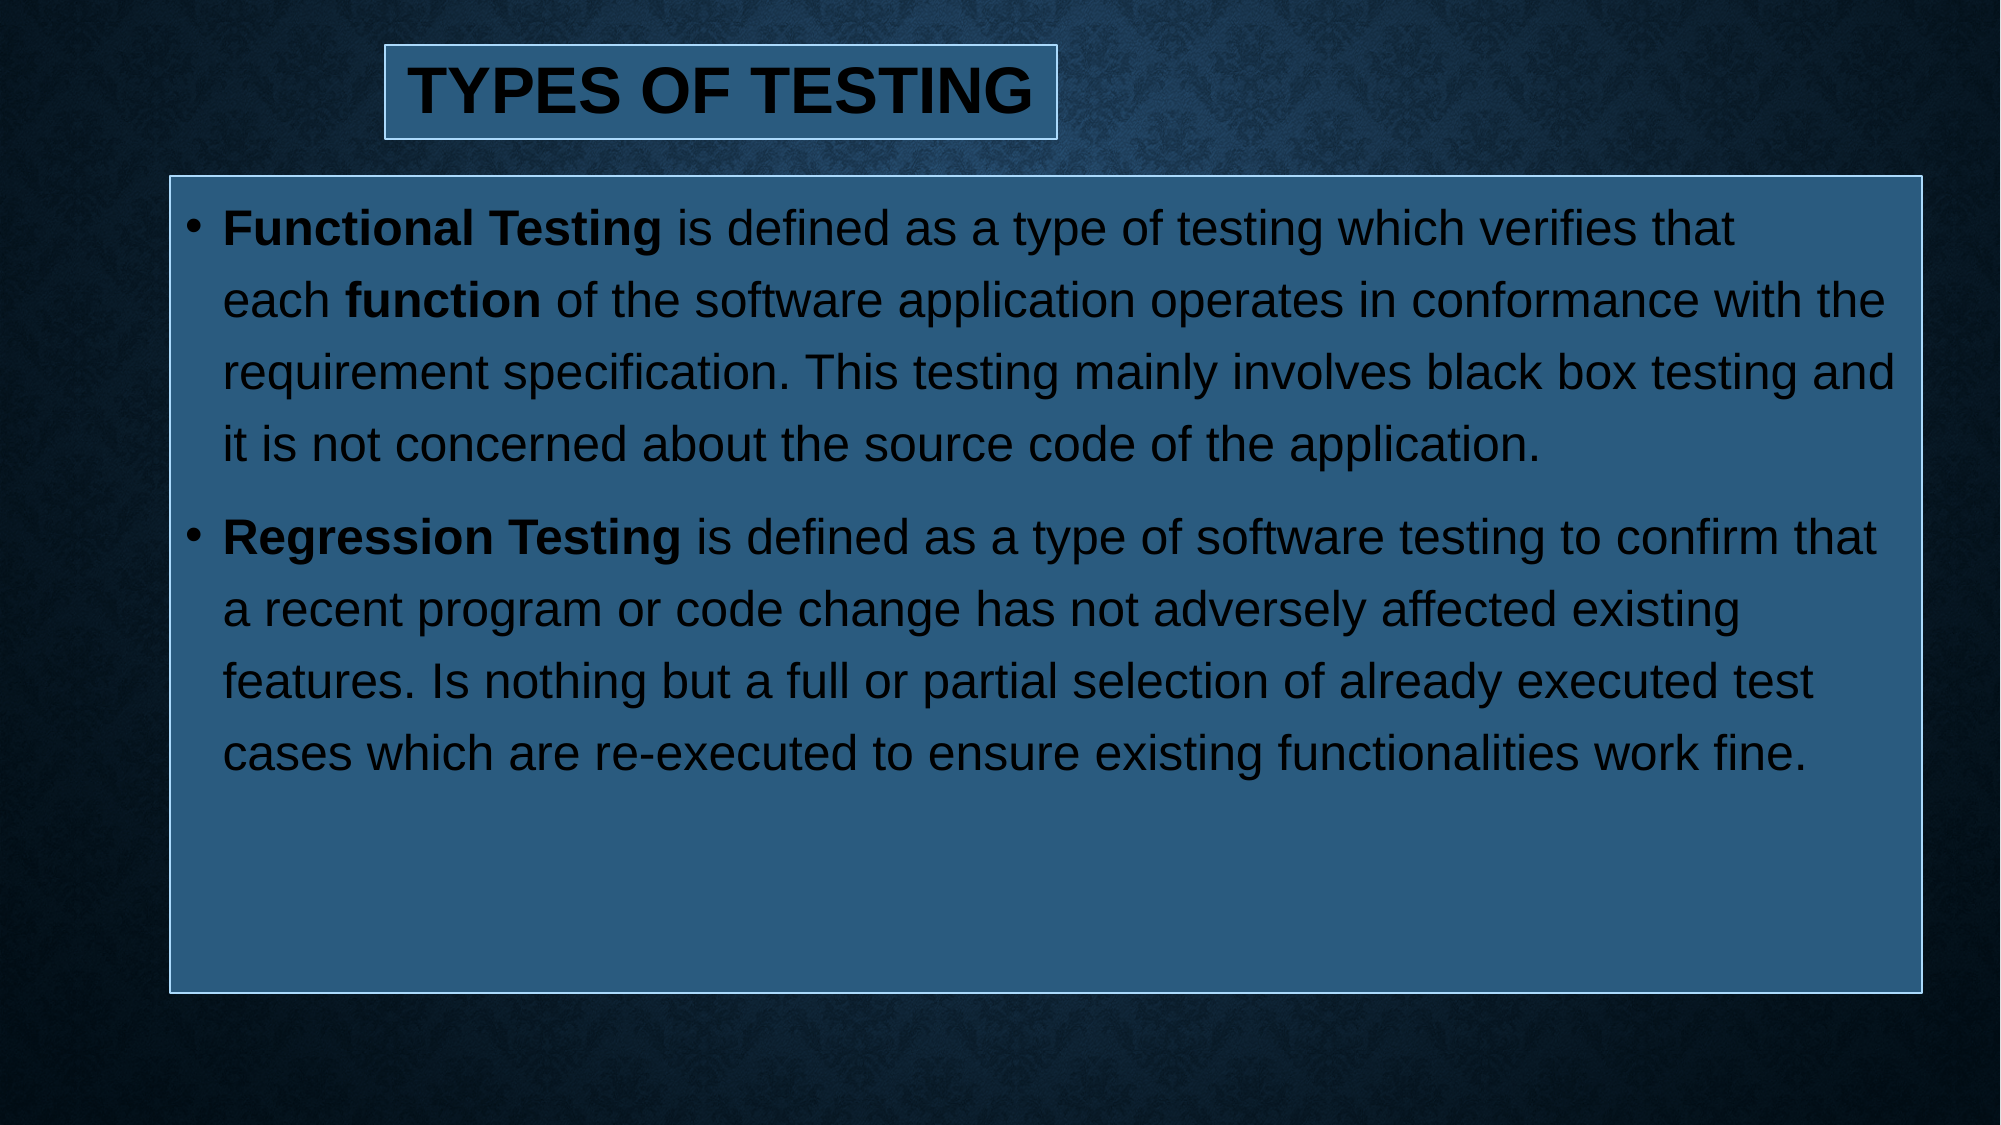

# Types of testing
Functional Testing is defined as a type of testing which verifies that each function of the software application operates in conformance with the requirement specification. This testing mainly involves black box testing and it is not concerned about the source code of the application.
Regression Testing is defined as a type of software testing to confirm that a recent program or code change has not adversely affected existing features. Is nothing but a full or partial selection of already executed test cases which are re-executed to ensure existing functionalities work fine.